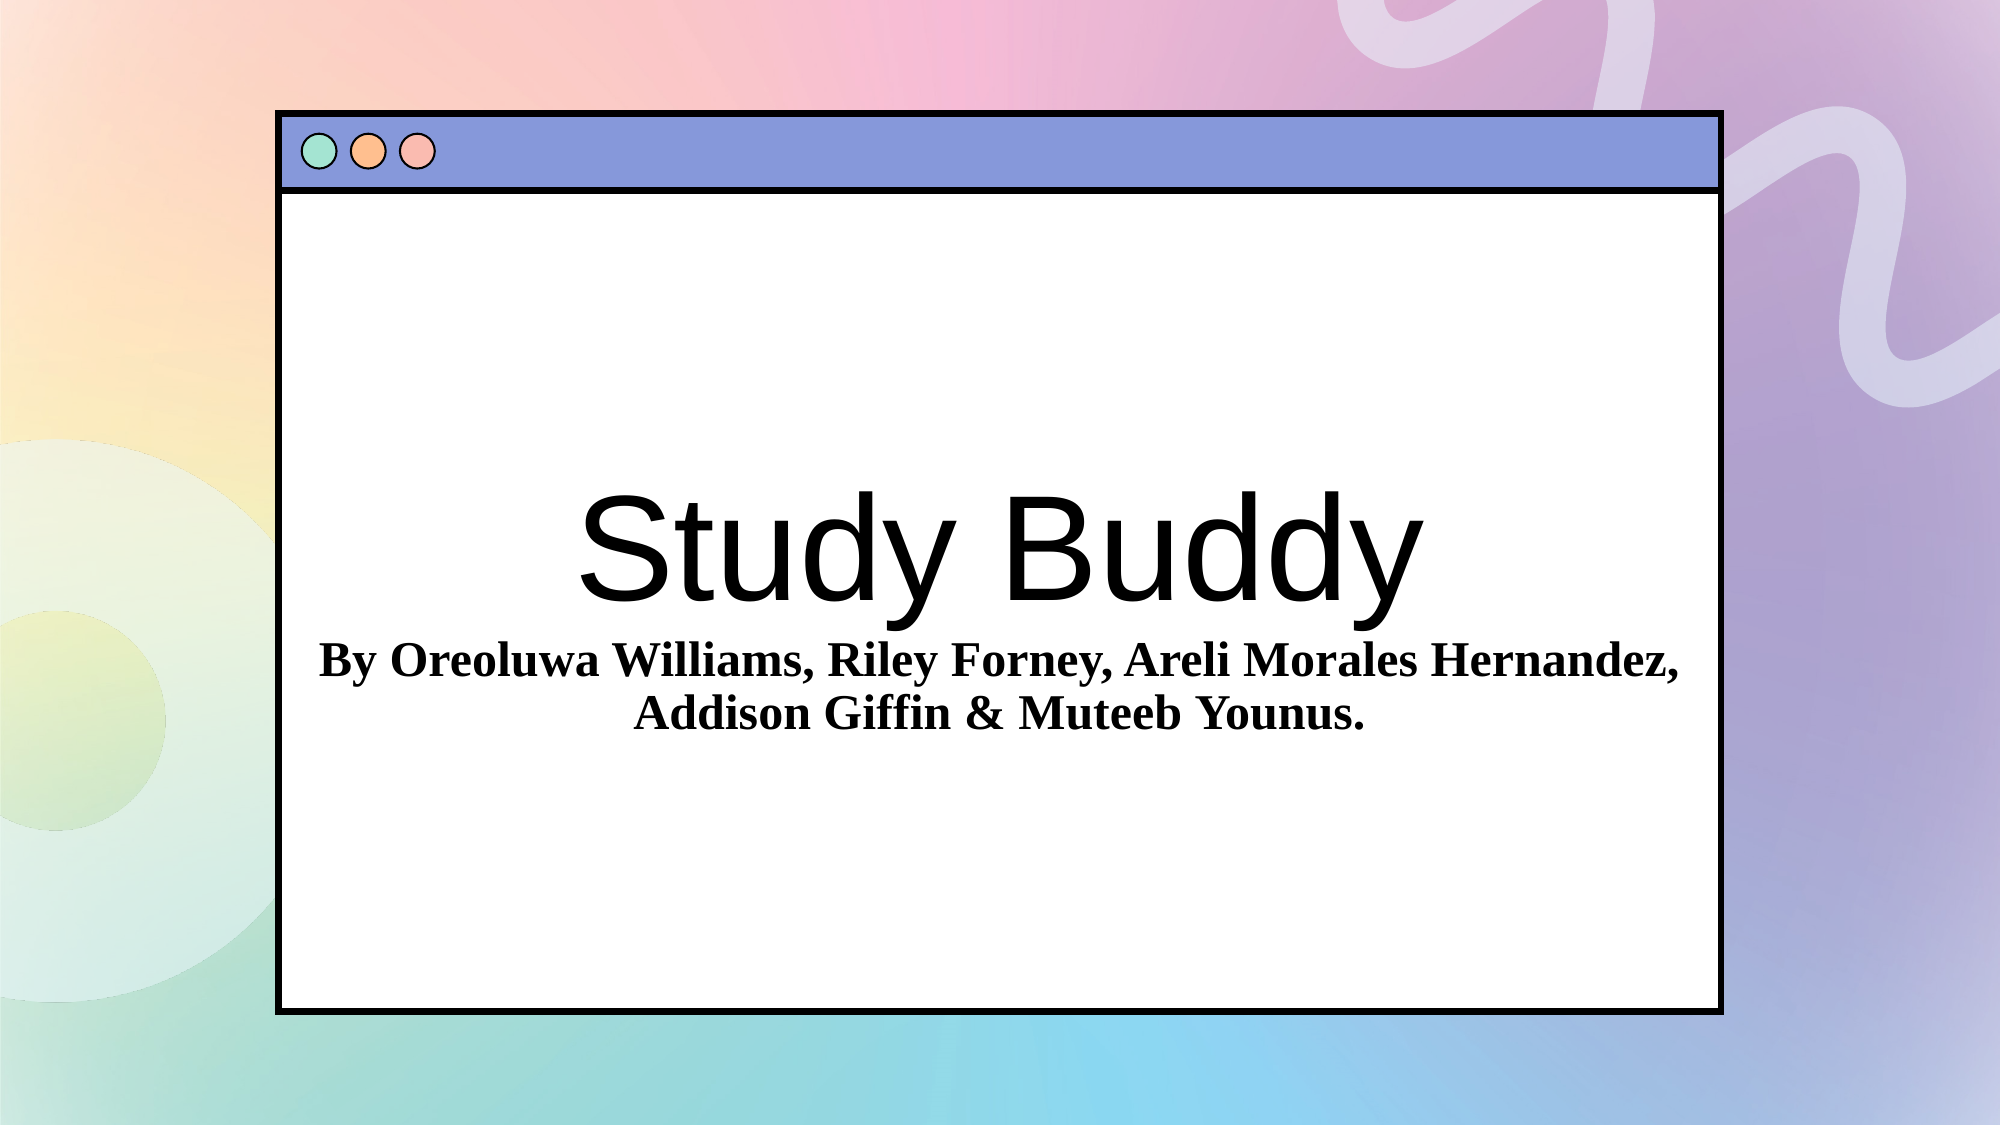

# Study Buddy By Oreoluwa Williams, Riley Forney, Areli Morales Hernandez, Addison Giffin & Muteeb Younus.